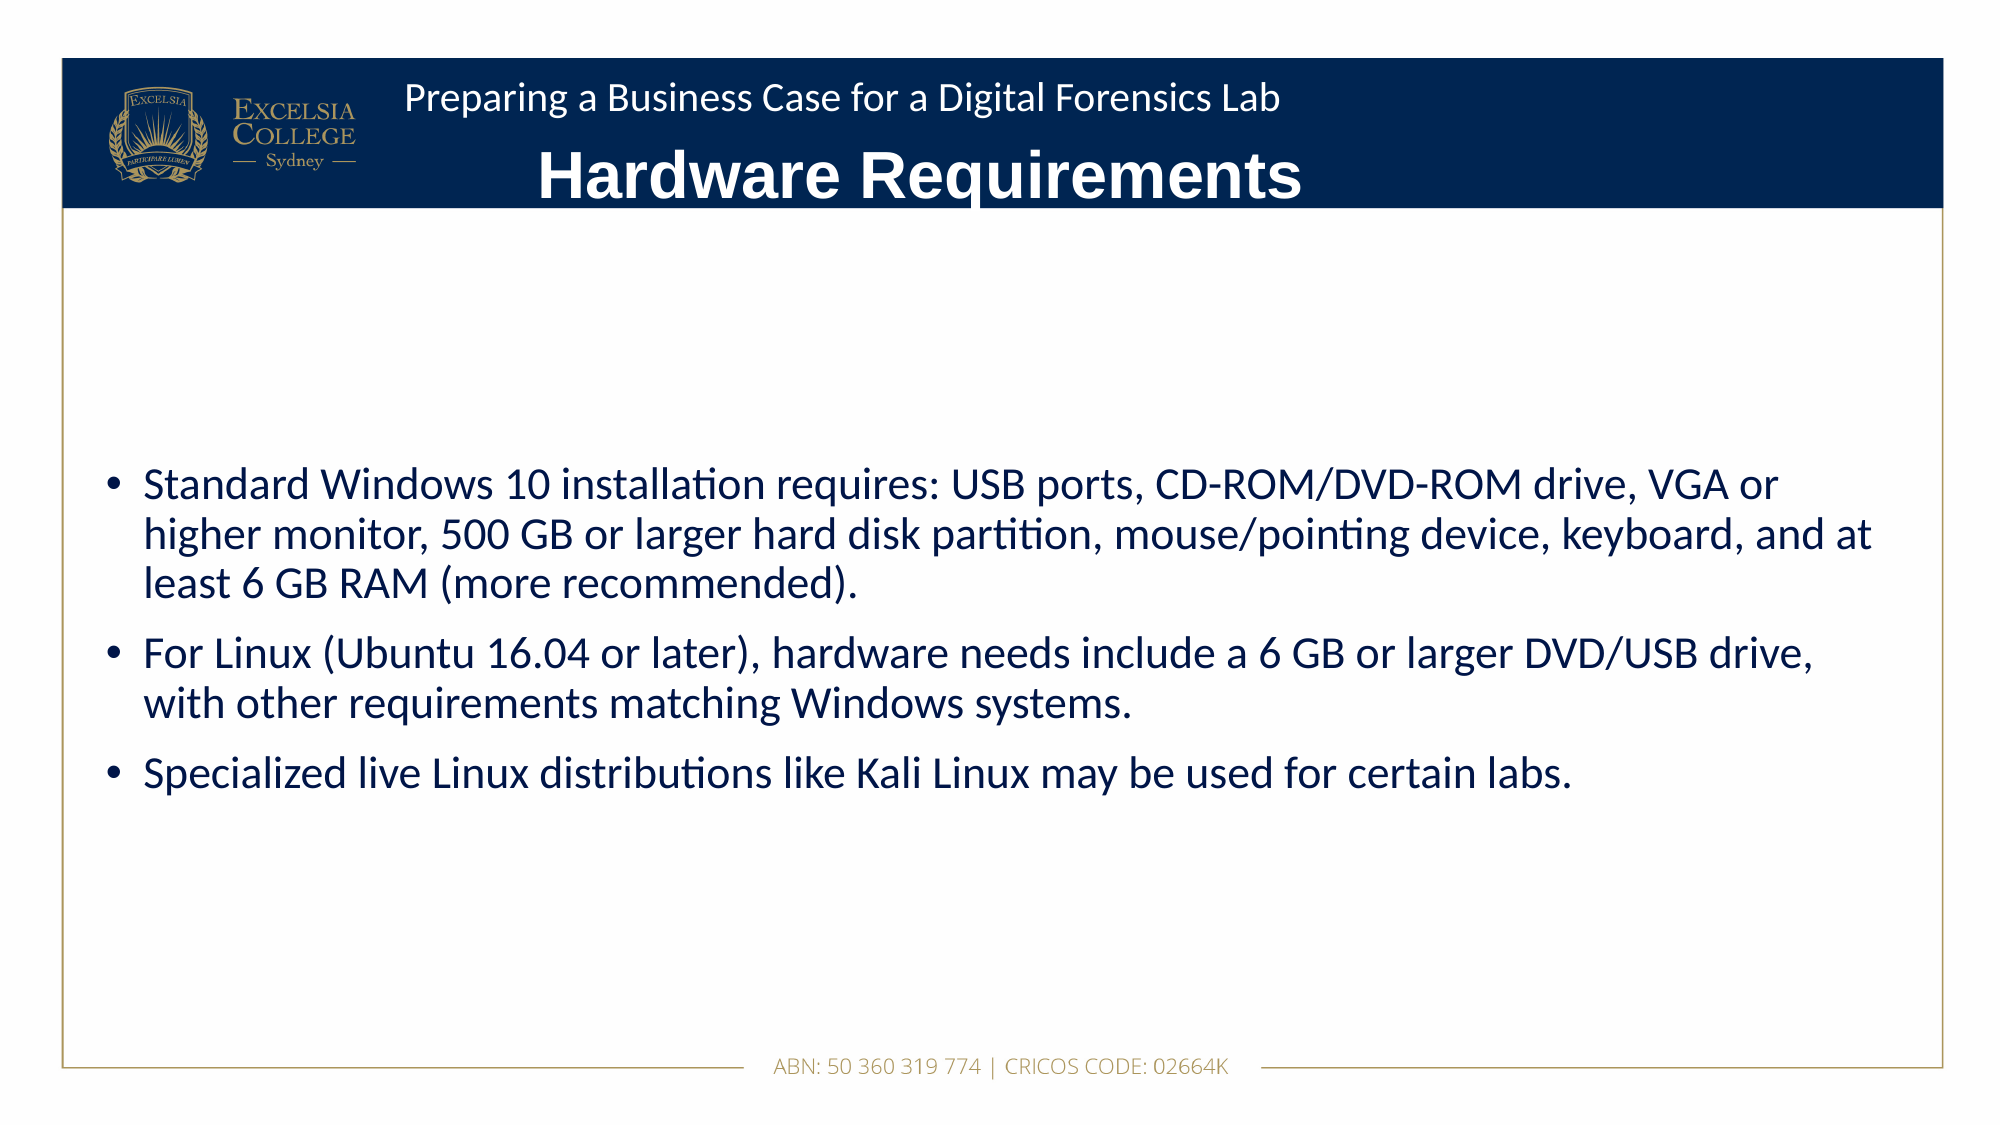

# Preparing a Business Case for a Digital Forensics Lab
Hardware Requirements
Standard Windows 10 installation requires: USB ports, CD-ROM/DVD-ROM drive, VGA or higher monitor, 500 GB or larger hard disk partition, mouse/pointing device, keyboard, and at least 6 GB RAM (more recommended).
For Linux (Ubuntu 16.04 or later), hardware needs include a 6 GB or larger DVD/USB drive, with other requirements matching Windows systems.
Specialized live Linux distributions like Kali Linux may be used for certain labs.